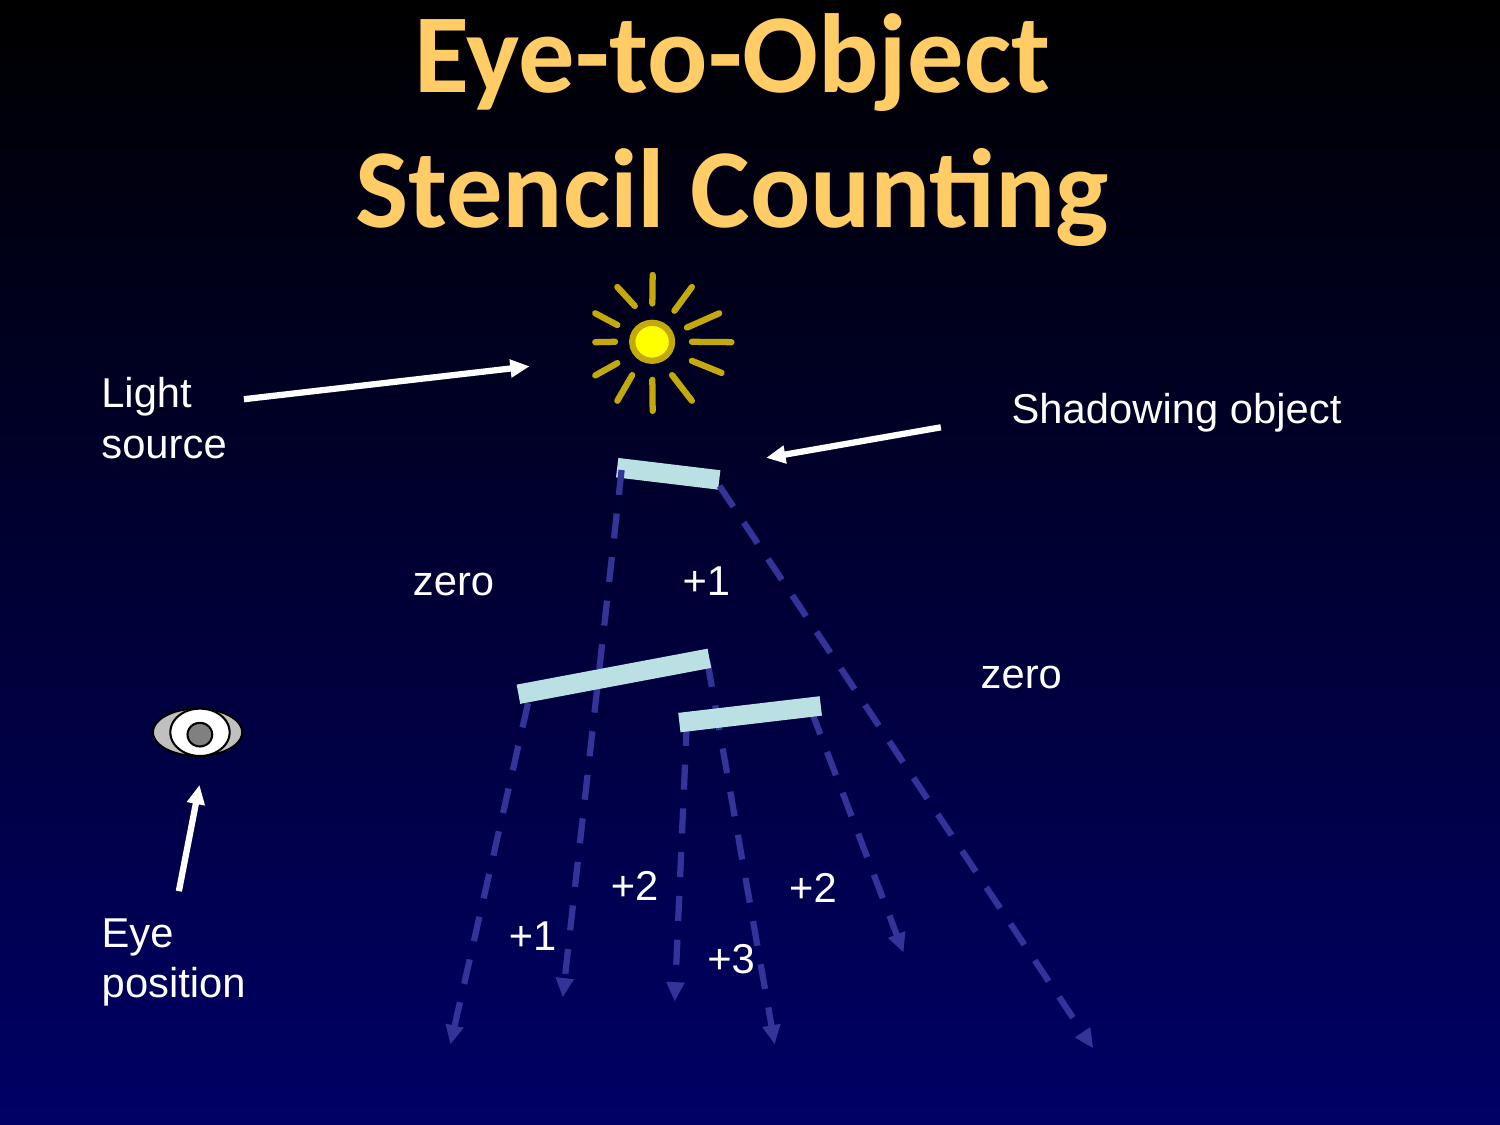

# Eye-to-Object Stencil Counting

Light
source

Shadowing object

zero
+1

zero

+2
+2

Eye
position
+1

+3